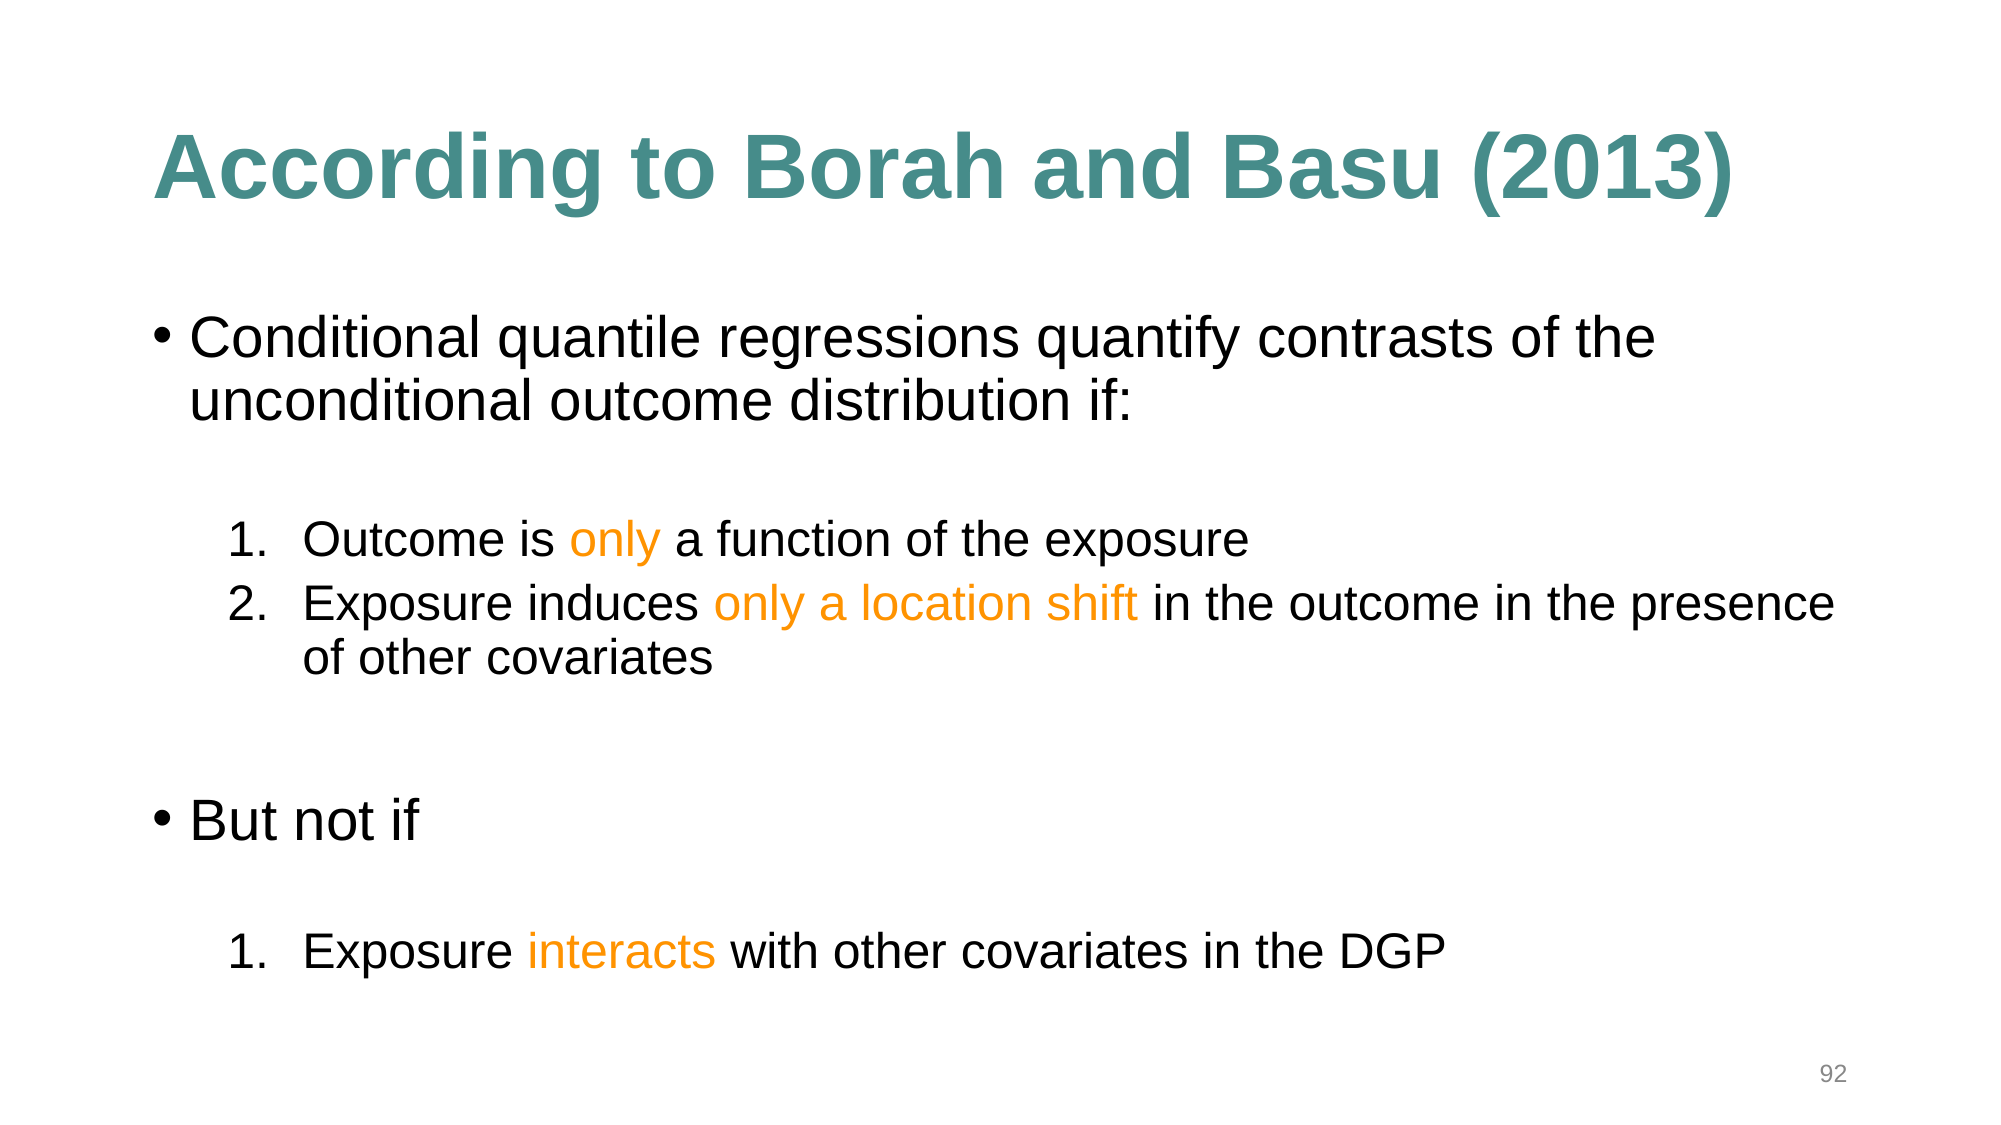

# According to Borah and Basu (2013)
Conditional quantile regressions quantify contrasts of the unconditional outcome distribution if:
Outcome is only a function of the exposure
Exposure induces only a location shift in the outcome in the presence of other covariates

But not if
Exposure interacts with other covariates in the DGP
92